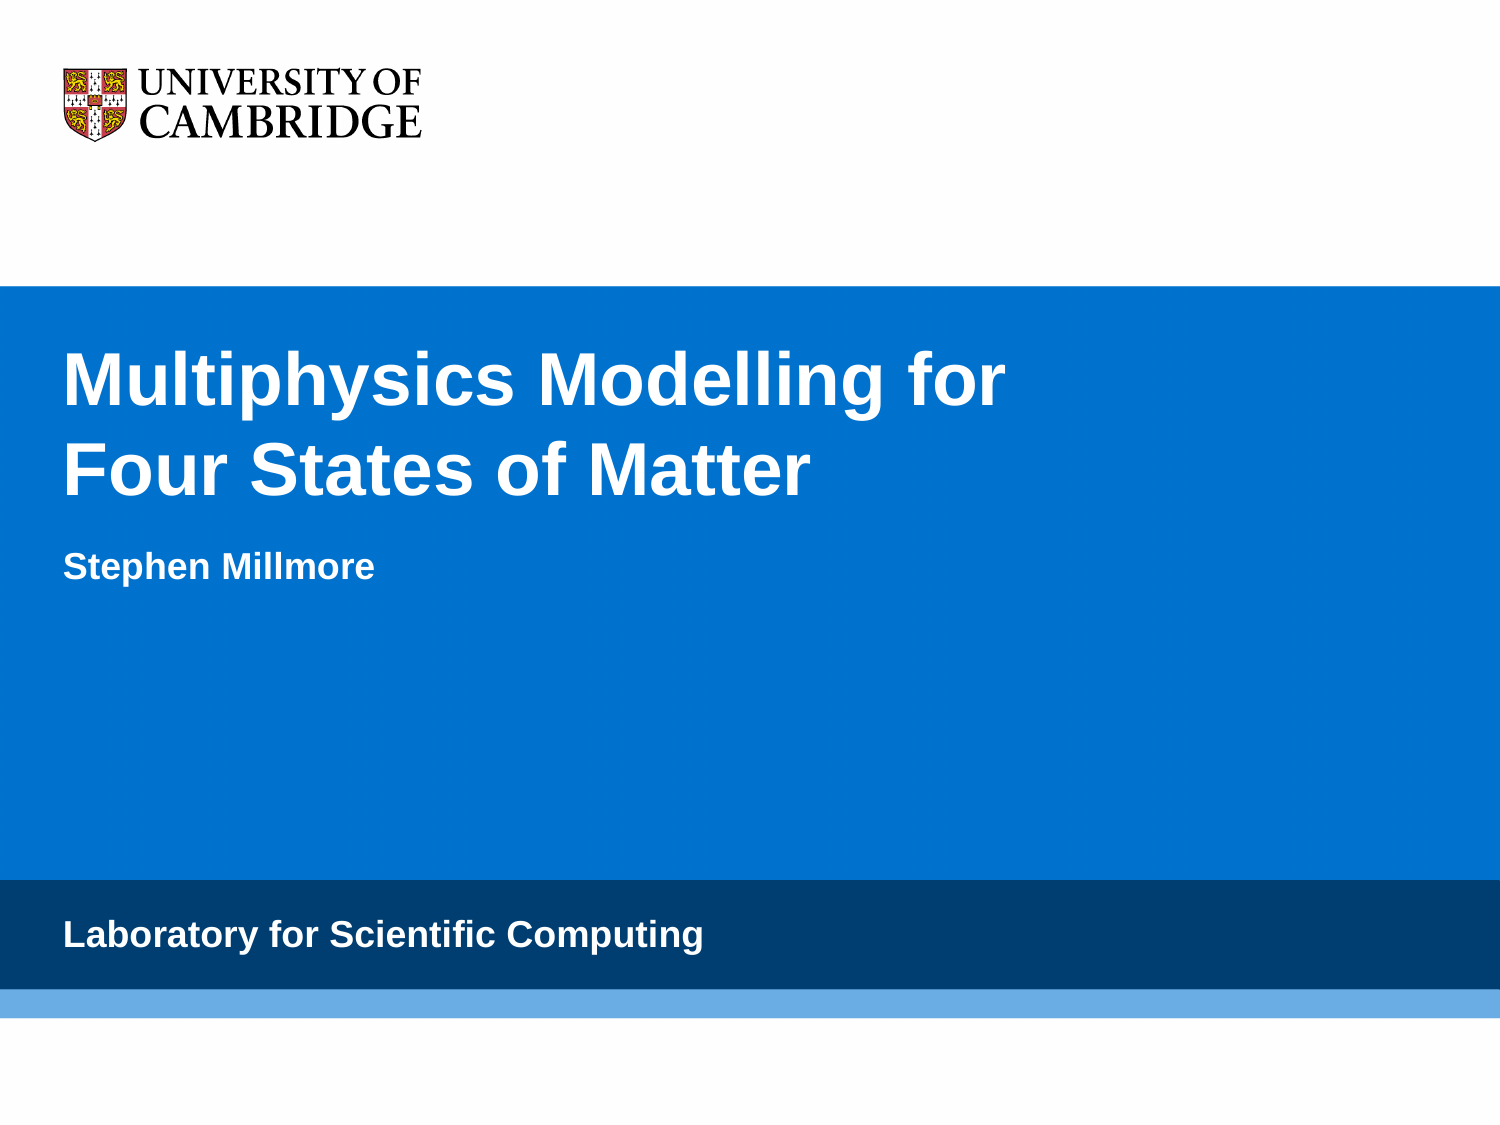

# Multiphysics Modelling for Four States of Matter
Stephen Millmore
Laboratory for Scientific Computing